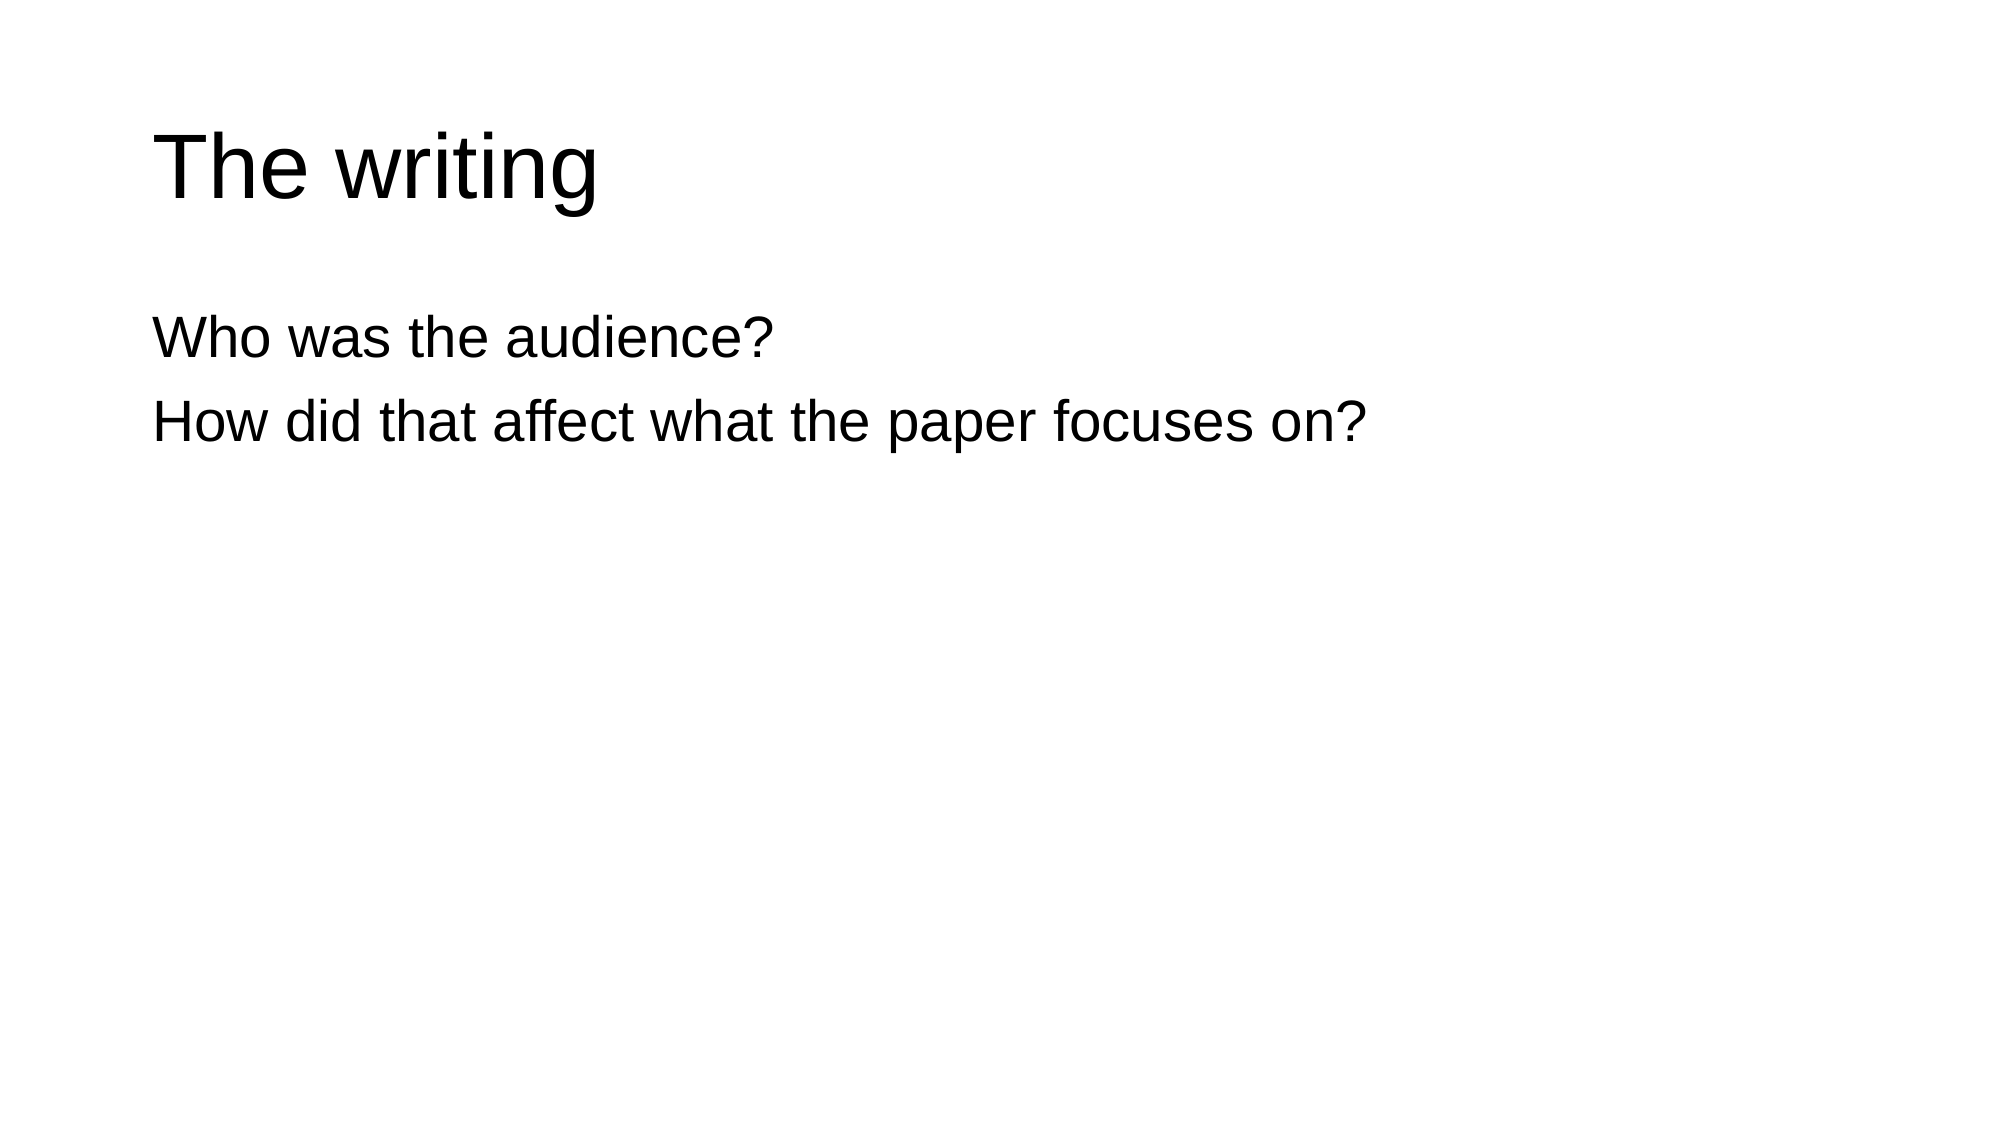

# The writing
Who was the audience?
How did that affect what the paper focuses on?